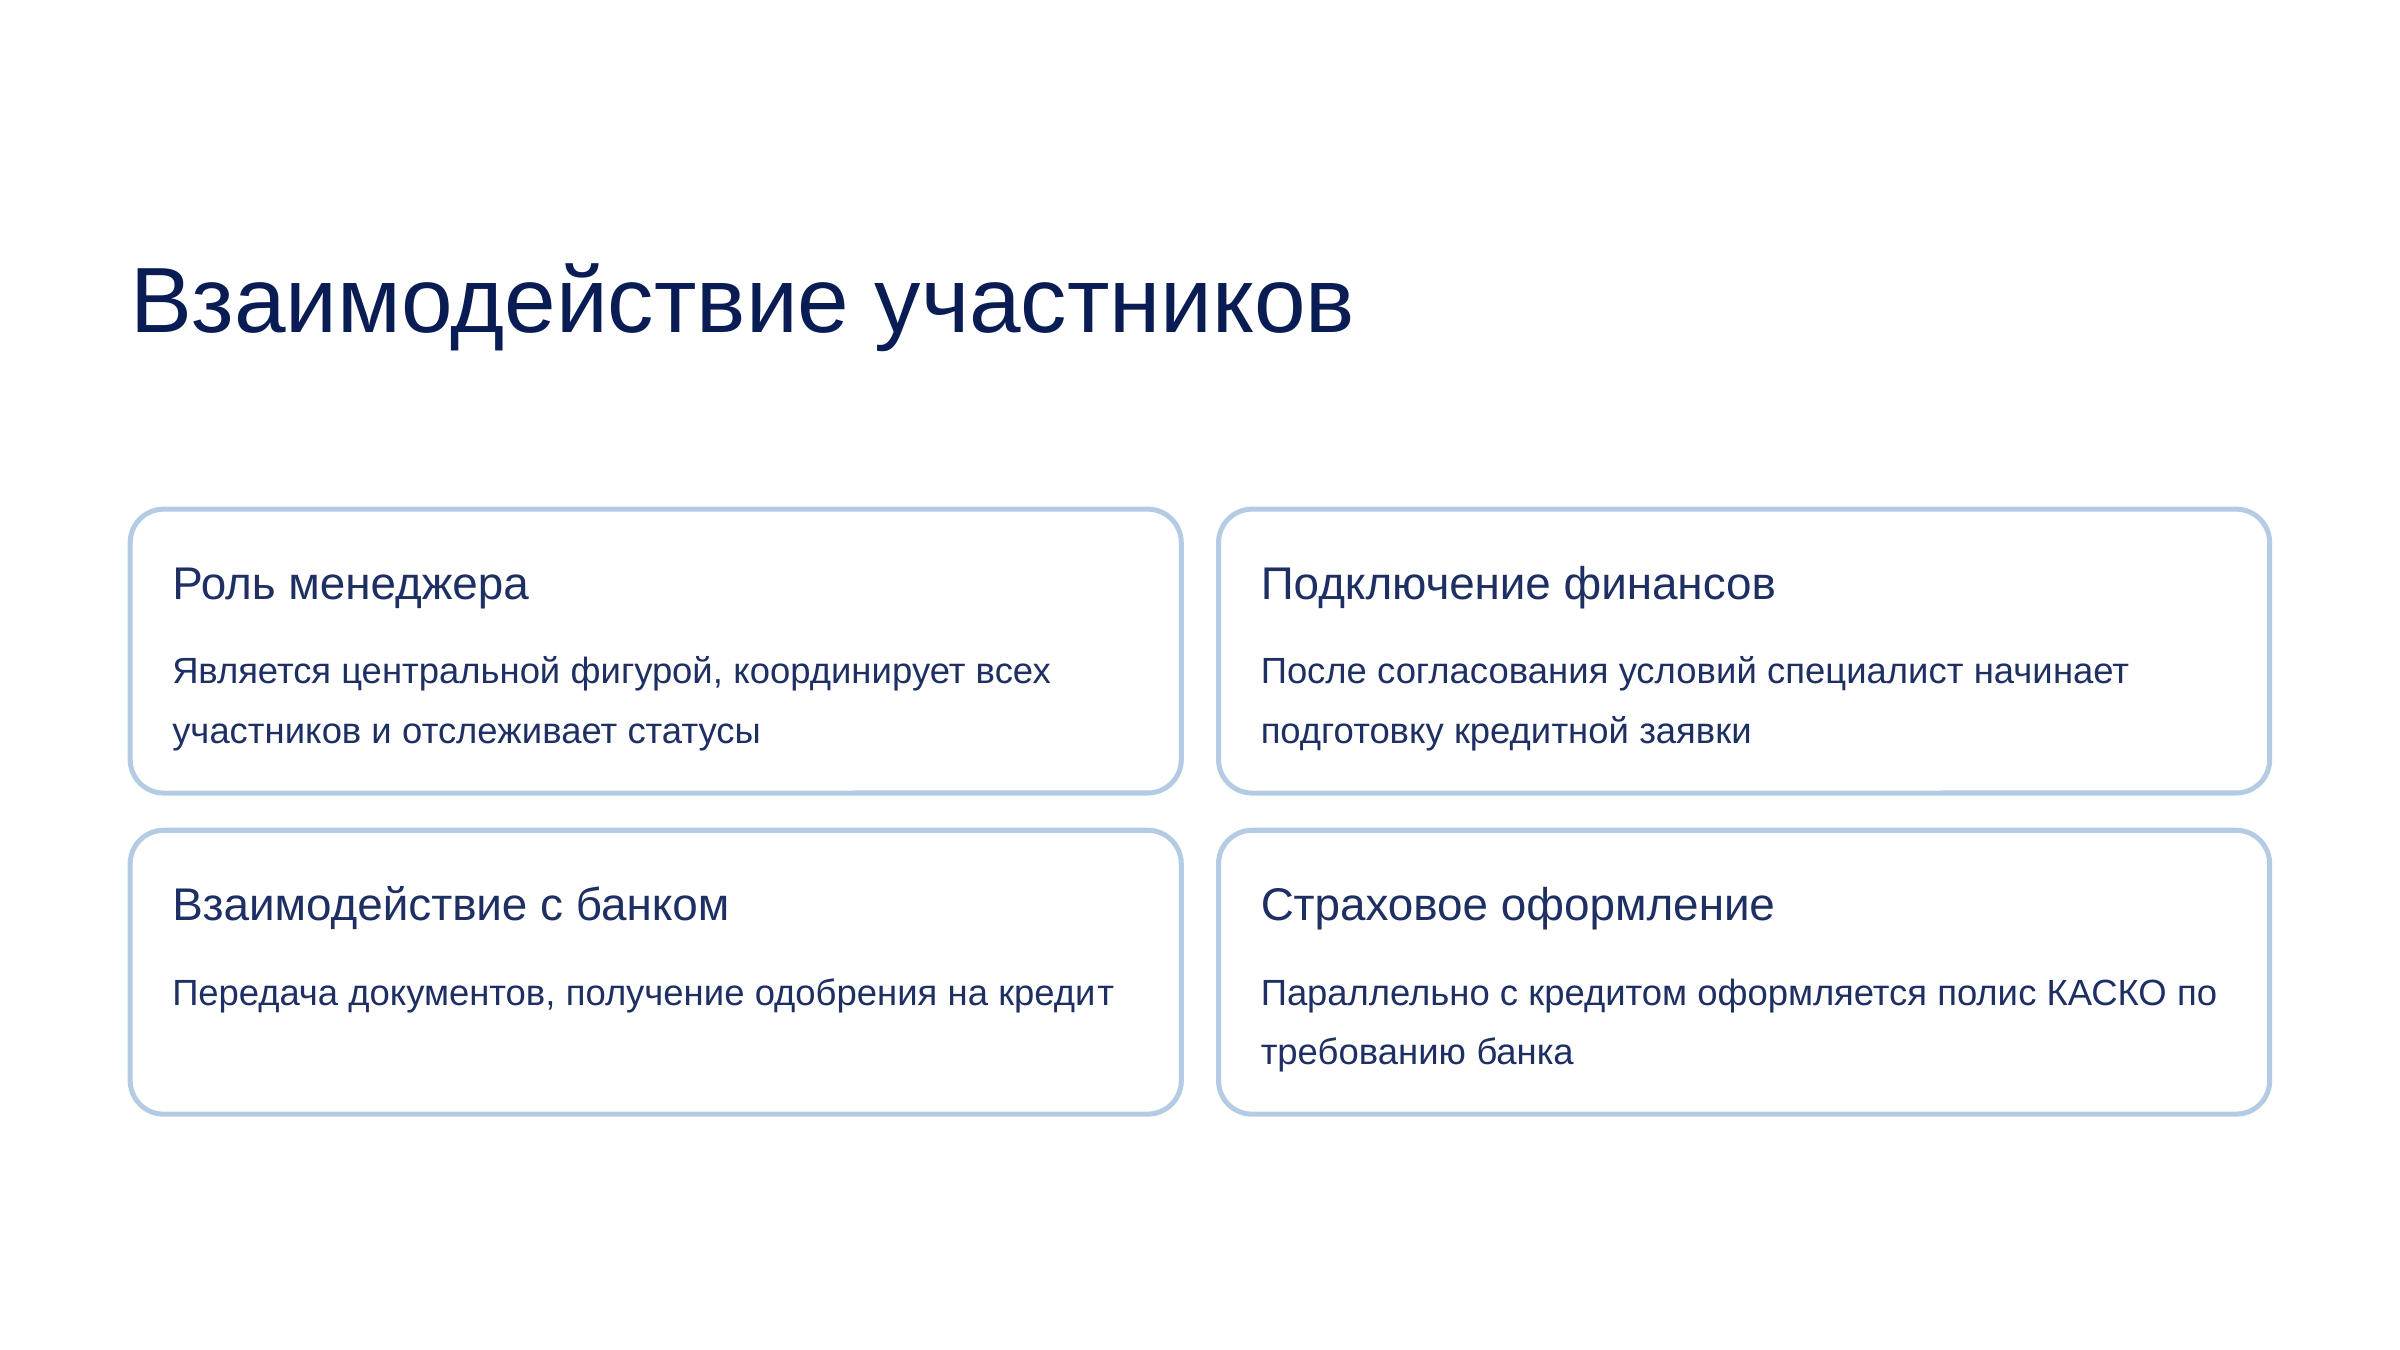

Взаимодействие участников

Роль менеджера
Подключение финансов
Является центральной фигурой, координирует всех участников и отслеживает статусы
После согласования условий специалист начинает подготовку кредитной заявки

Взаимодействие с банком
Страховое оформление
Передача документов, получение одобрения на кредит
Параллельно с кредитом оформляется полис КАСКО по требованию банка